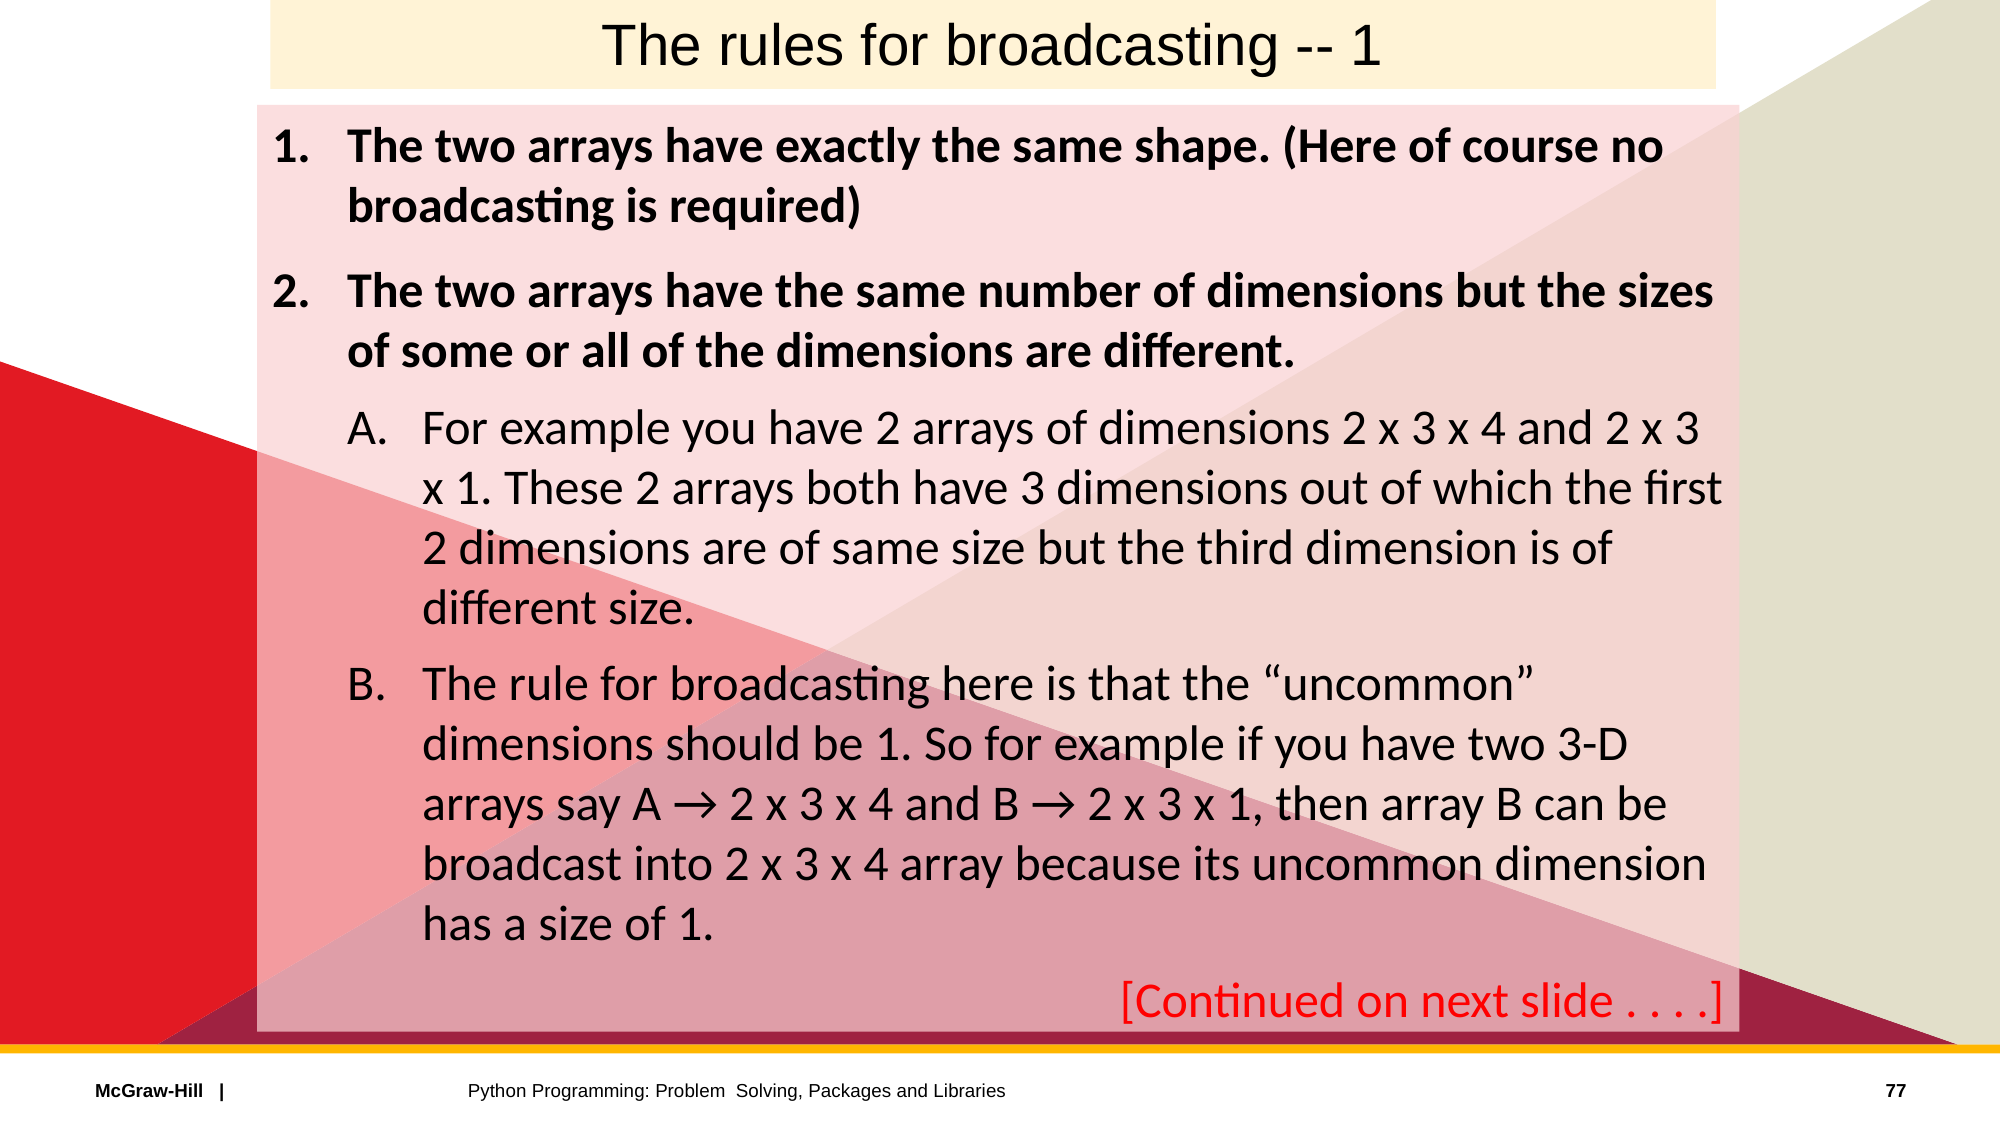

# The rules for broadcasting -- 1
The two arrays have exactly the same shape. (Here of course no broadcasting is required)
The two arrays have the same number of dimensions but the sizes of some or all of the dimensions are different.
For example you have 2 arrays of dimensions 2 x 3 x 4 and 2 x 3 x 1. These 2 arrays both have 3 dimensions out of which the first 2 dimensions are of same size but the third dimension is of different size.
The rule for broadcasting here is that the “uncommon” dimensions should be 1. So for example if you have two 3-D arrays say A → 2 x 3 x 4 and B → 2 x 3 x 1, then array B can be broadcast into 2 x 3 x 4 array because its uncommon dimension has a size of 1.
[Continued on next slide . . . .]
77
Python Programming: Problem  Solving, Packages and Libraries